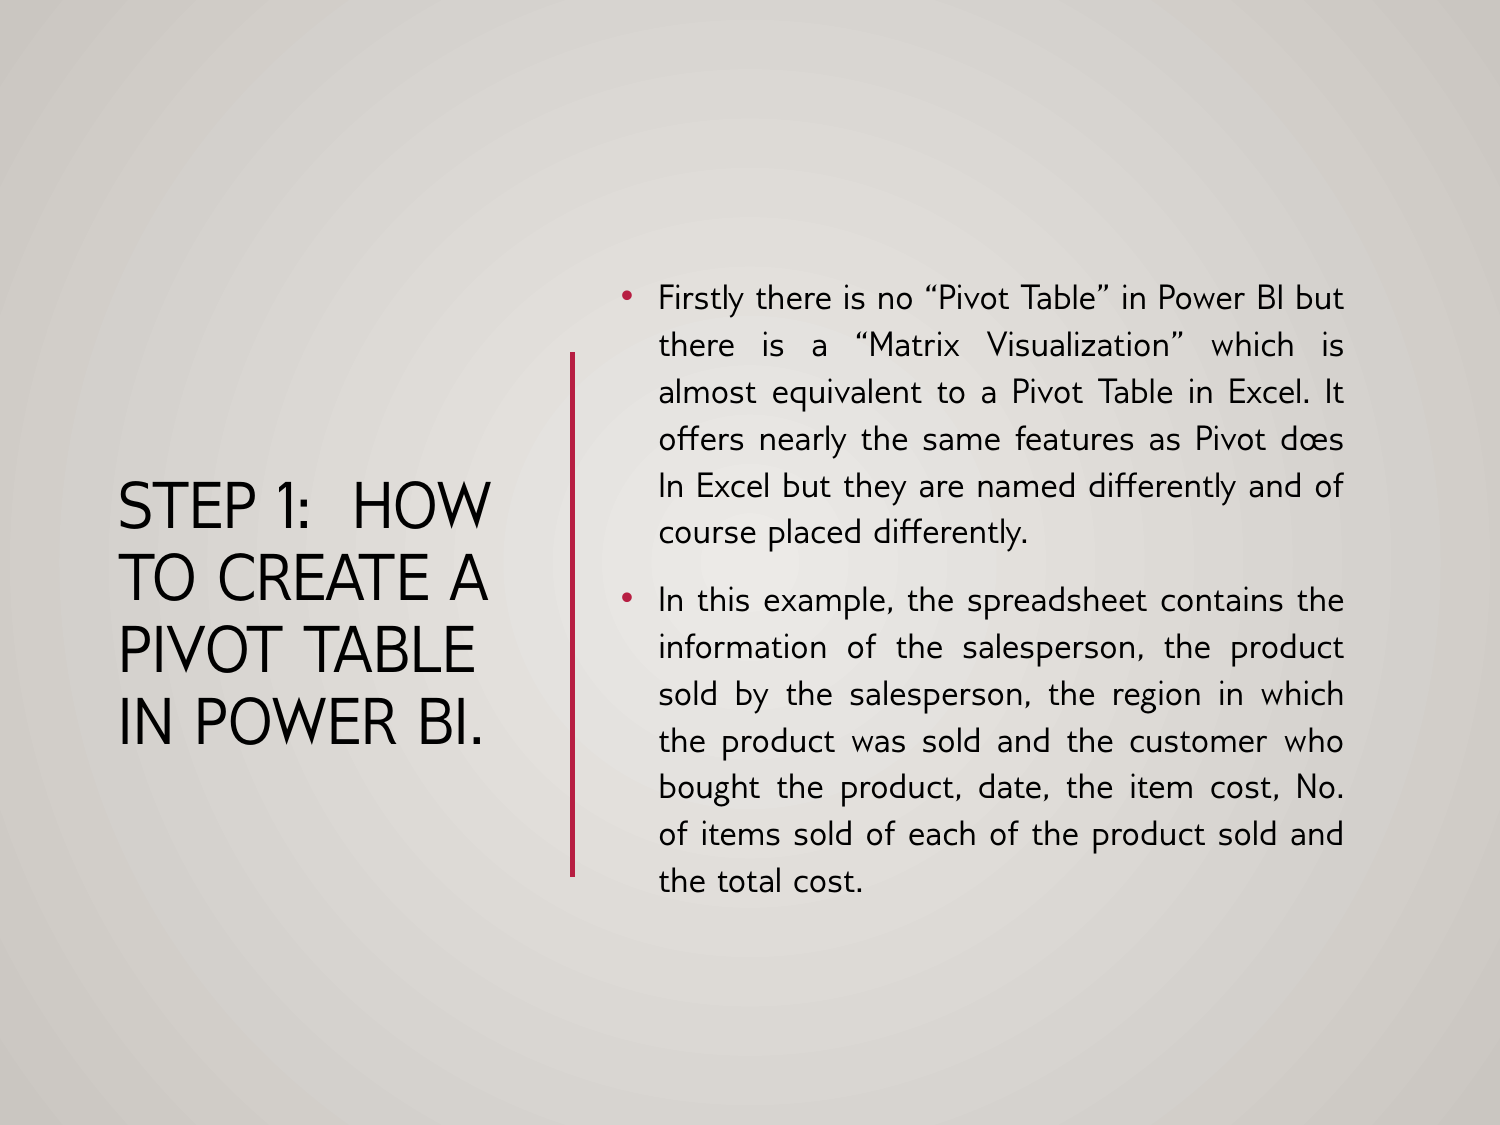

# Step 1:  How to create a pivot table in Power BI.
Firstly there is no “Pivot Table” in Power BI but there is a “Matrix Visualization” which is almost equivalent to a Pivot Table in Excel. It offers nearly the same features as Pivot does In Excel but they are named differently and of course placed differently.
In this example, the spreadsheet contains the information of the salesperson, the product sold by the salesperson, the region in which the product was sold and the customer who bought the product, date, the item cost, No. of items sold of each of the product sold and the total cost.